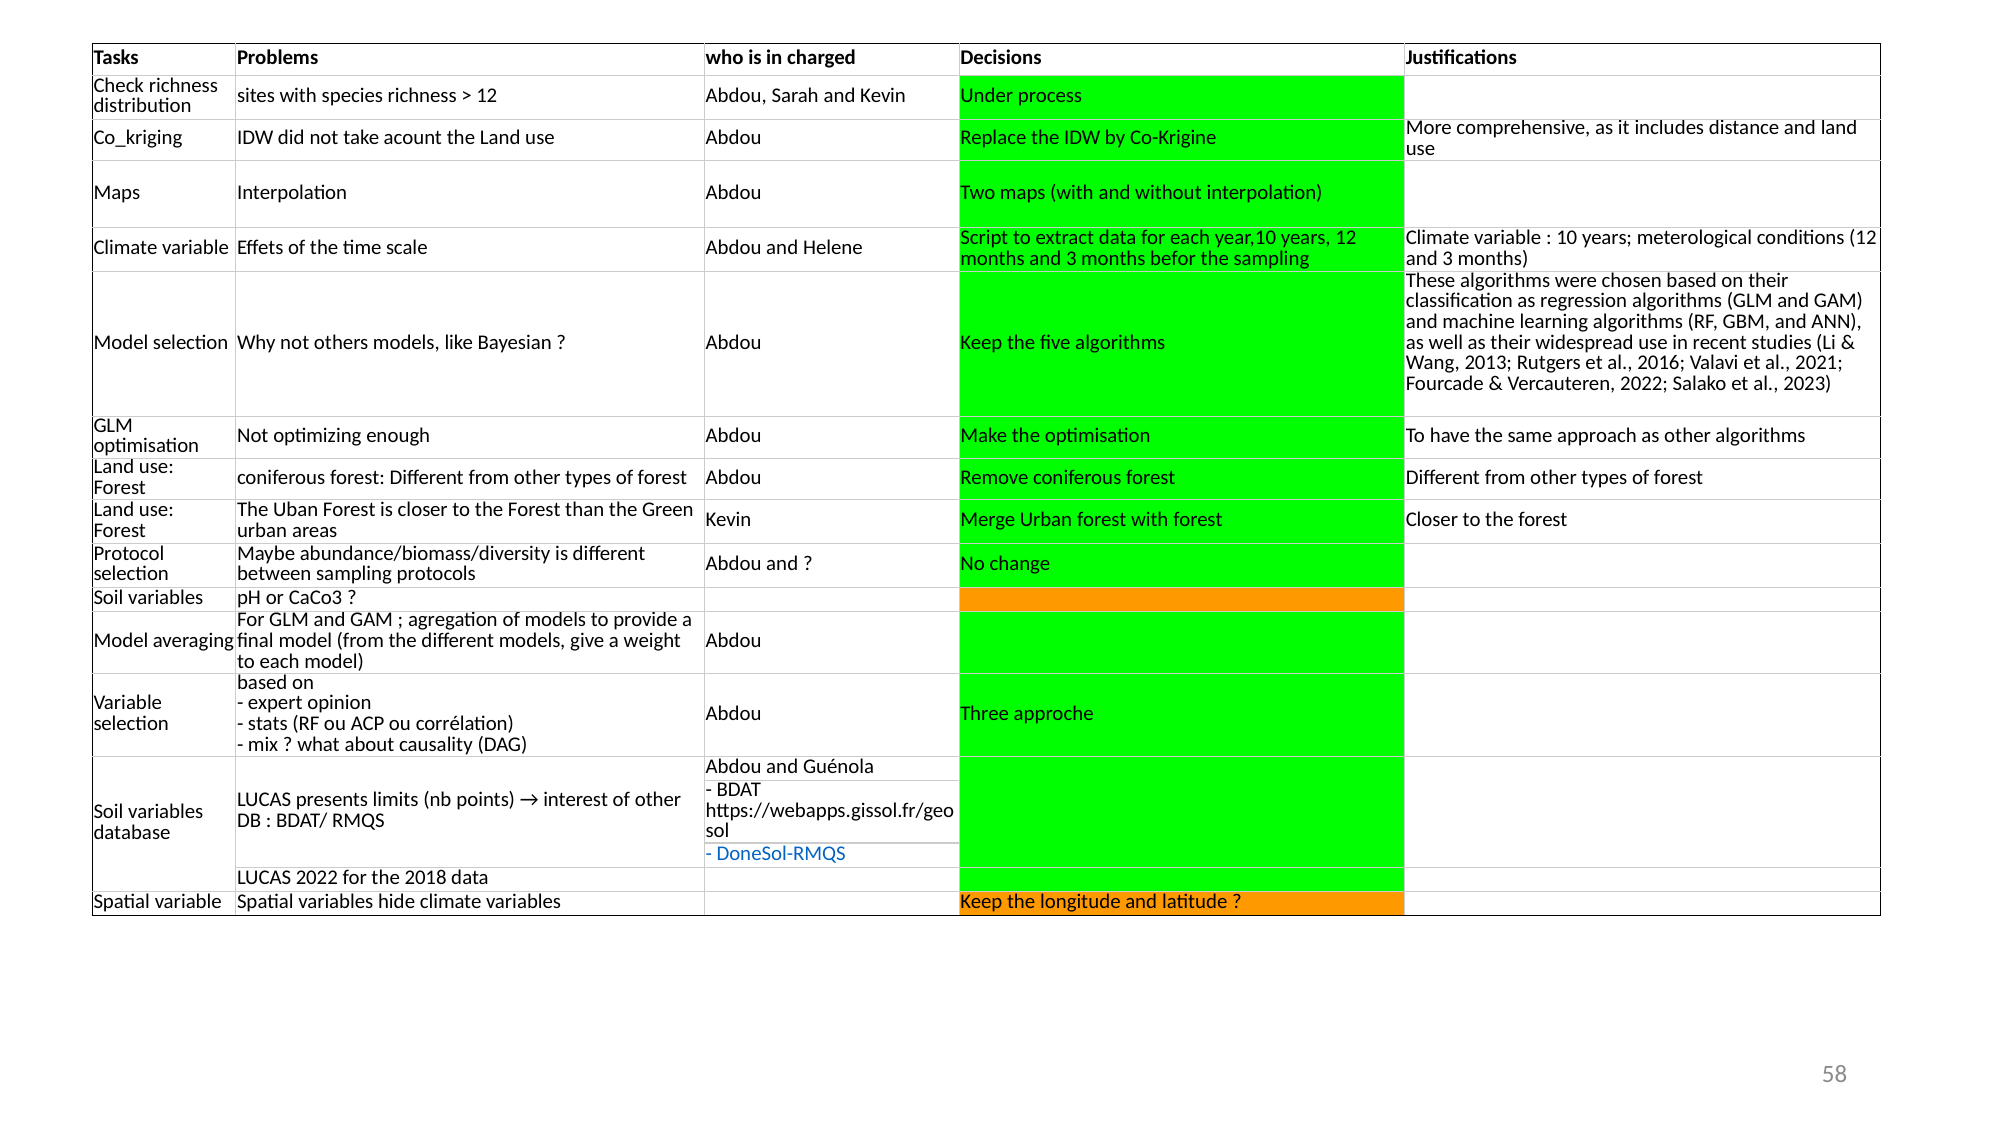

| Tasks | Problems | who is in charged | Decisions | Justifications |
| --- | --- | --- | --- | --- |
| Check richness distribution | sites with species richness > 12 | Abdou, Sarah and Kevin | Under process |  |
| Co\_kriging | IDW did not take acount the Land use | Abdou | Replace the IDW by Co-Krigine | More comprehensive, as it includes distance and land use |
| Maps | Interpolation | Abdou | Two maps (with and without interpolation) |  |
| Climate variable | Effets of the time scale | Abdou and Helene | Script to extract data for each year,10 years, 12 months and 3 months befor the sampling | Climate variable : 10 years; meterological conditions (12 and 3 months) |
| Model selection | Why not others models, like Bayesian ? | Abdou | Keep the five algorithms | These algorithms were chosen based on their classification as regression algorithms (GLM and GAM) and machine learning algorithms (RF, GBM, and ANN), as well as their widespread use in recent studies (Li & Wang, 2013; Rutgers et al., 2016; Valavi et al., 2021; Fourcade & Vercauteren, 2022; Salako et al., 2023) |
| GLM optimisation | Not optimizing enough | Abdou | Make the optimisation | To have the same approach as other algorithms |
| Land use: Forest | coniferous forest: Different from other types of forest | Abdou | Remove coniferous forest | Different from other types of forest |
| Land use: Forest | The Uban Forest is closer to the Forest than the Green urban areas | Kevin | Merge Urban forest with forest | Closer to the forest |
| Protocol selection | Maybe abundance/biomass/diversity is different between sampling protocols | Abdou and ? | No change |  |
| Soil variables | pH or CaCo3 ? |  |  |  |
| Model averaging | For GLM and GAM ; agregation of models to provide a final model (from the different models, give a weight to each model) | Abdou |  |  |
| Variable selection | based on - expert opinion - stats (RF ou ACP ou corrélation) - mix ? what about causality (DAG) | Abdou | Three approche |  |
| Soil variables database | LUCAS presents limits (nb points) → interest of other DB : BDAT/ RMQS | Abdou and Guénola |  |  |
|  |  | - BDAT https://webapps.gissol.fr/geosol |  |  |
|  |  | - DoneSol-RMQS |  |  |
|  | LUCAS 2022 for the 2018 data |  |  |  |
| Spatial variable | Spatial variables hide climate variables |  | Keep the longitude and latitude ? |  |
58